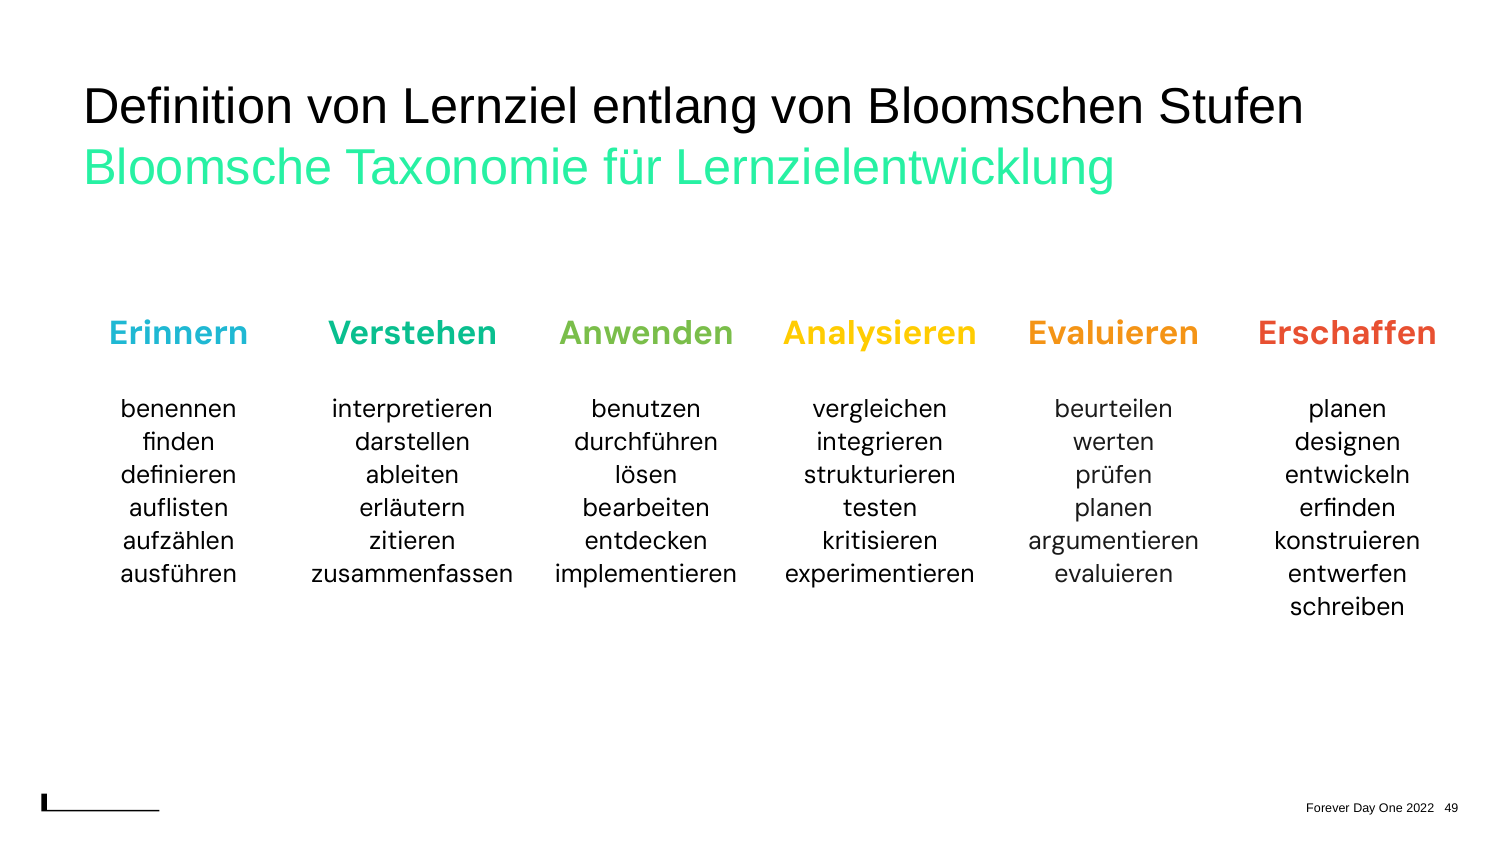

Definition von Lernziel entlang von Bloomschen Stufen
Bloomsche Taxonomie für Lernzielentwicklung
Verstehen

interpretieren
darstellen
ableiten
erläutern
zitieren
zusammenfassen

Anwenden

benutzen
durchführen
lösen
bearbeiten
entdecken
implementieren
Analysieren

vergleichen
integrieren
strukturieren
testen
kritisieren
experimentieren
Evaluieren

beurteilen
werten
prüfen
planen
argumentieren
evaluieren

Erschaffen

planen
designen
entwickeln
erfinden
konstruieren
entwerfen
schreiben

Erinnern

benennen
finden
definieren
auflisten
aufzählen
ausführen

Forever Day One 2022   49